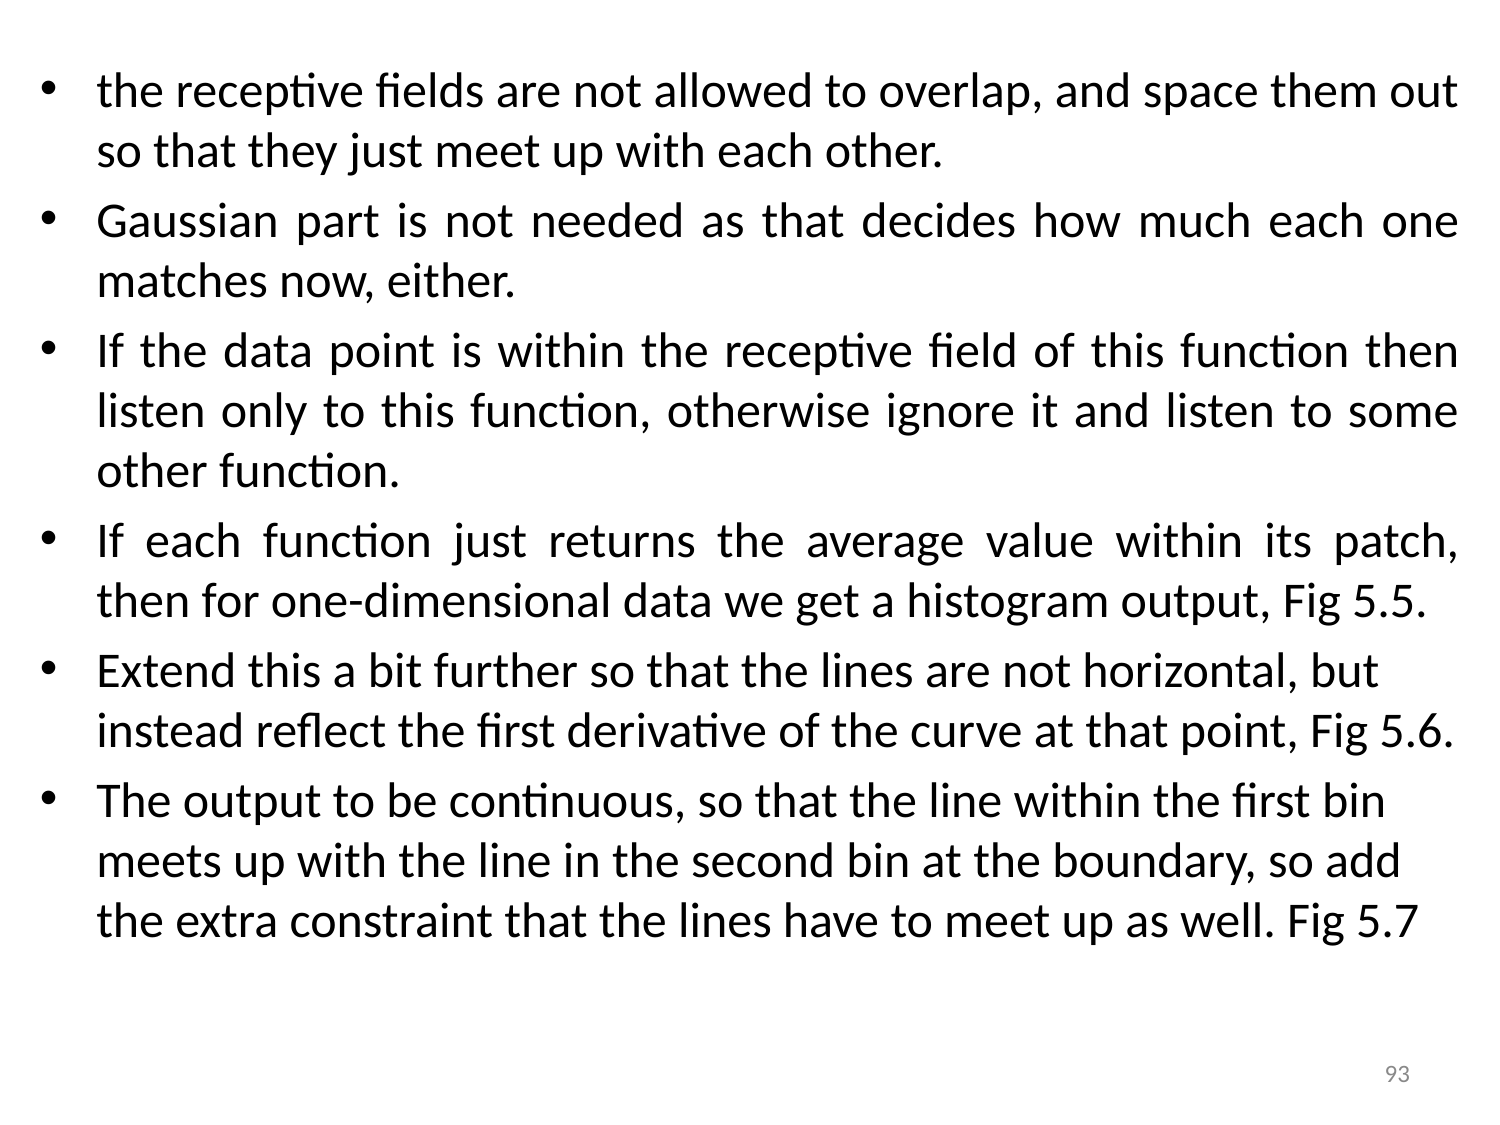

the receptive fields are not allowed to overlap, and space them out so that they just meet up with each other.
Gaussian part is not needed as that decides how much each one matches now, either.
If the data point is within the receptive field of this function then listen only to this function, otherwise ignore it and listen to some other function.
If each function just returns the average value within its patch, then for one-dimensional data we get a histogram output, Fig 5.5.
Extend this a bit further so that the lines are not horizontal, but instead reflect the first derivative of the curve at that point, Fig 5.6.
The output to be continuous, so that the line within the first bin meets up with the line in the second bin at the boundary, so add the extra constraint that the lines have to meet up as well. Fig 5.7
93